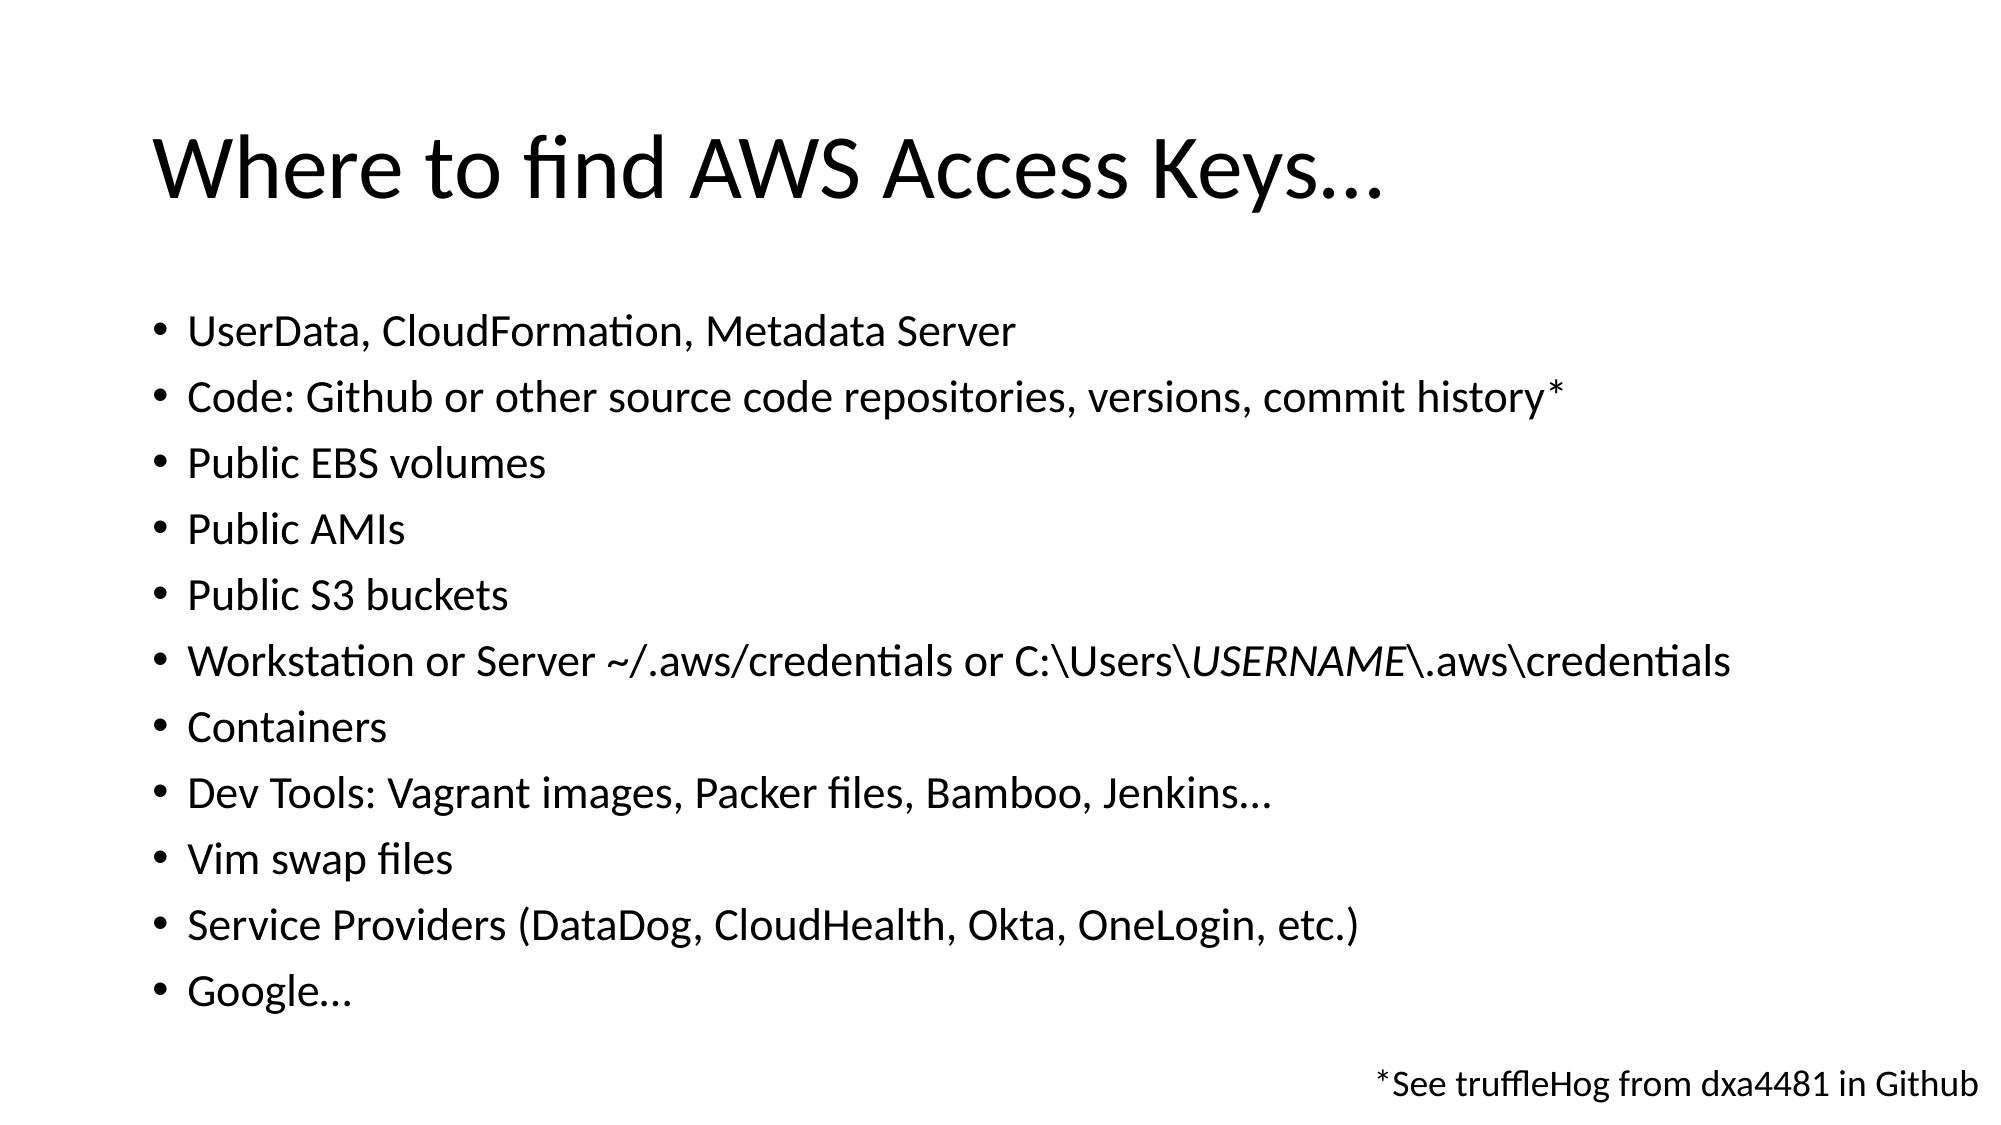

# Where to find AWS Access Keys…
UserData, CloudFormation, Metadata Server
Code: Github or other source code repositories, versions, commit history*
Public EBS volumes
Public AMIs
Public S3 buckets
Workstation or Server ~/.aws/credentials or C:\Users\USERNAME\.aws\credentials
Containers
Dev Tools: Vagrant images, Packer files, Bamboo, Jenkins…
Vim swap files
Service Providers (DataDog, CloudHealth, Okta, OneLogin, etc.)
Google…
*See truffleHog from dxa4481 in Github